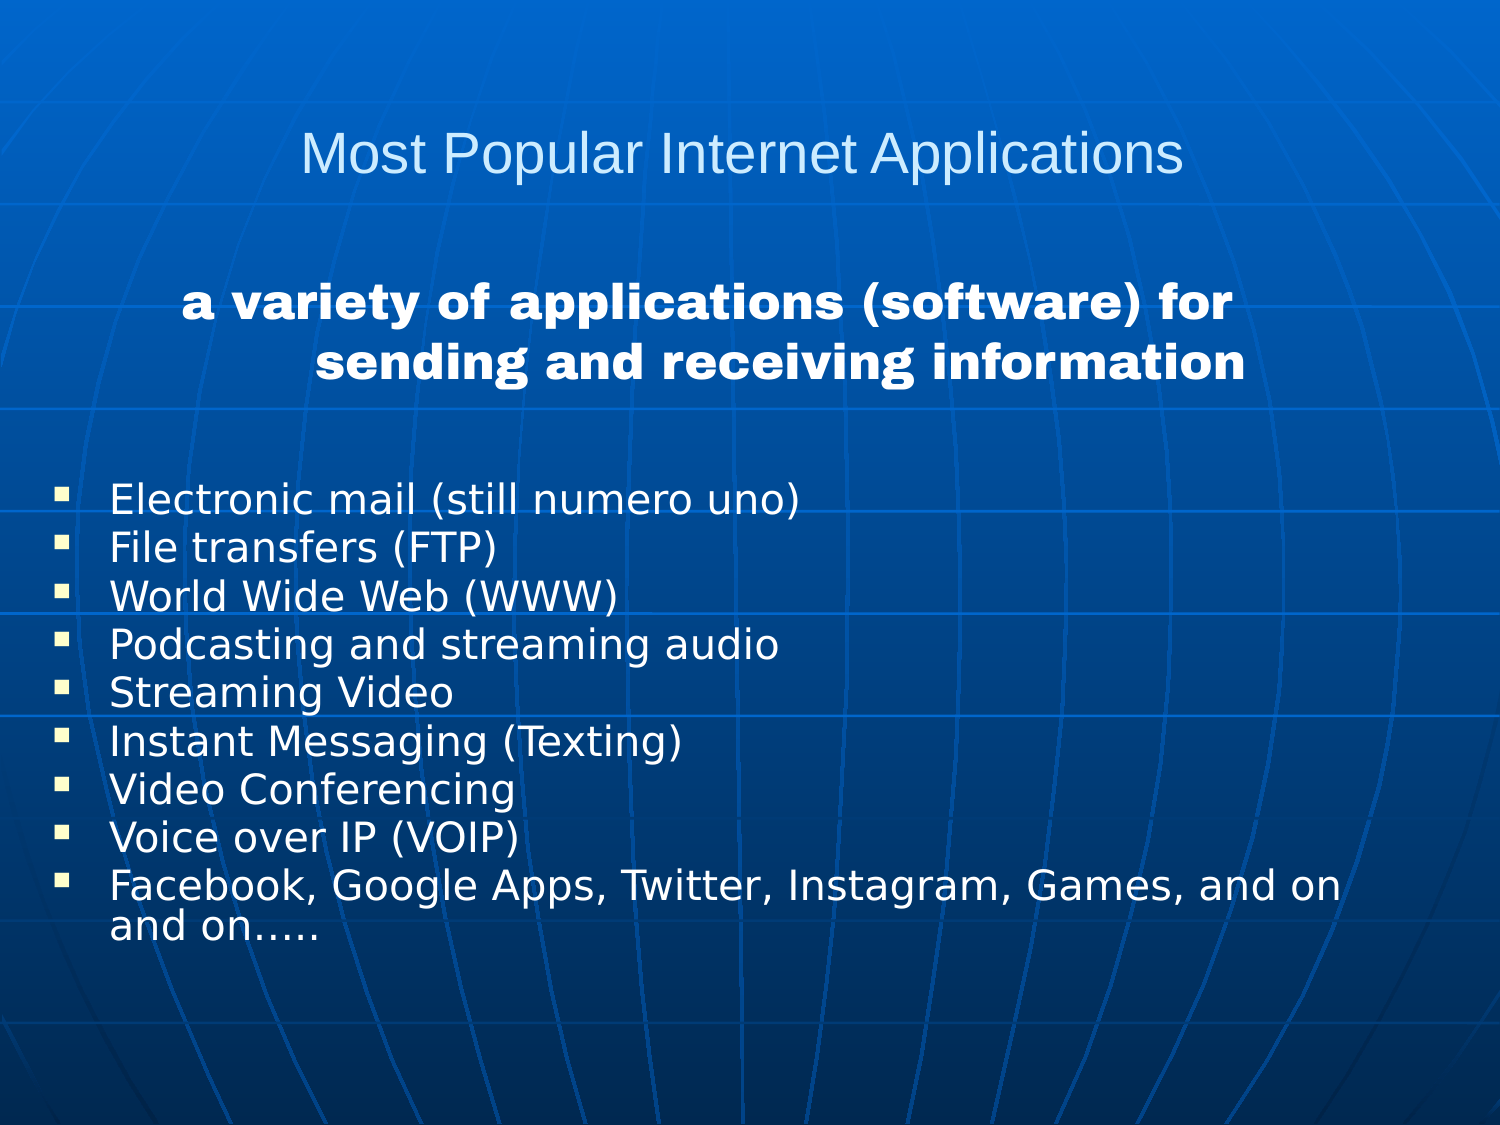

# Most Popular Internet Applications
 a variety of applications (software) for      	sending and receiving information
Electronic mail (still numero uno)
File transfers (FTP)
World Wide Web (WWW)
Podcasting and streaming audio
Streaming Video
Instant Messaging (Texting)
Video Conferencing
Voice over IP (VOIP)
Facebook, Google Apps, Twitter, Instagram, Games, and on and on…..